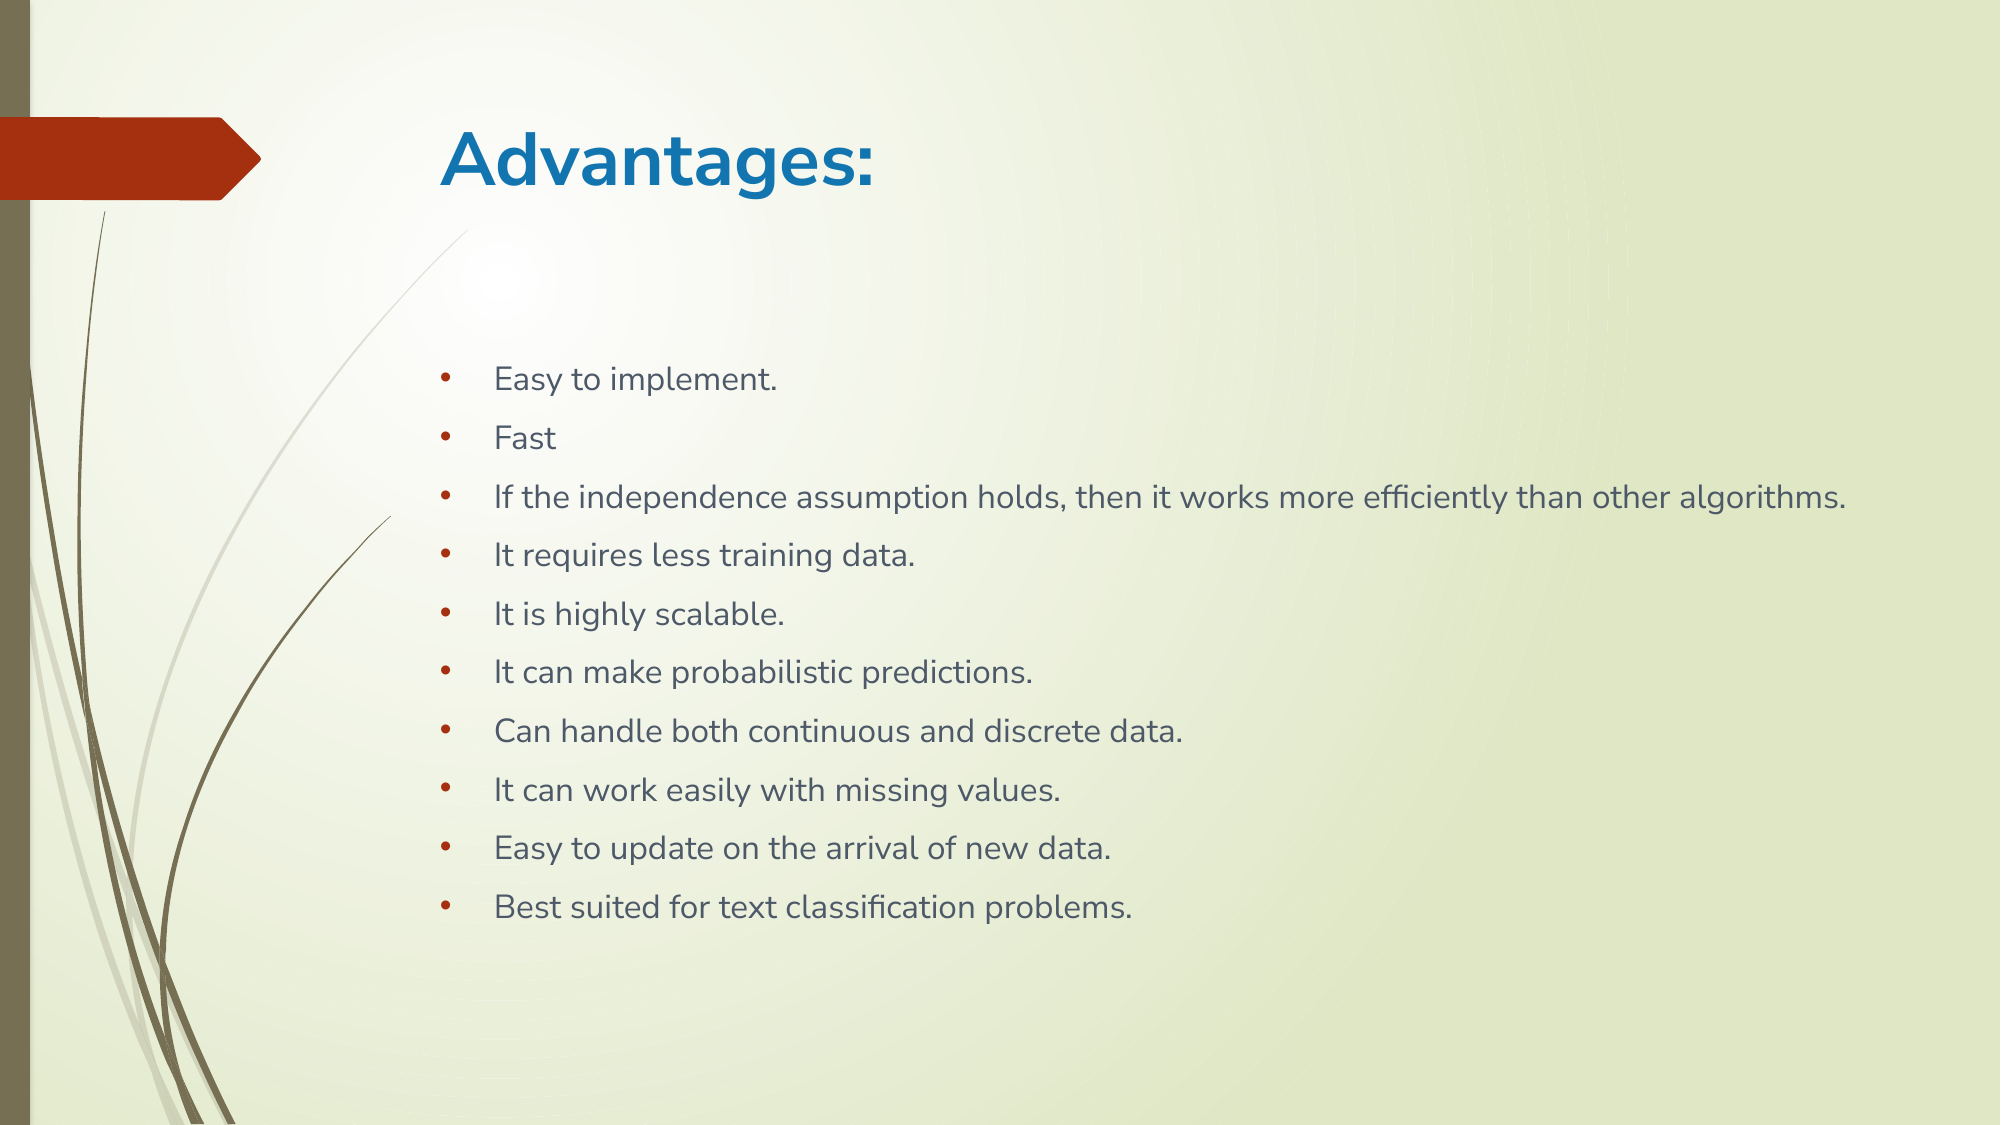

# Advantages:
Easy to implement.
Fast
If the independence assumption holds, then it works more efficiently than other algorithms.
It requires less training data.
It is highly scalable.
It can make probabilistic predictions.
Can handle both continuous and discrete data.
It can work easily with missing values.
Easy to update on the arrival of new data.
Best suited for text classification problems.